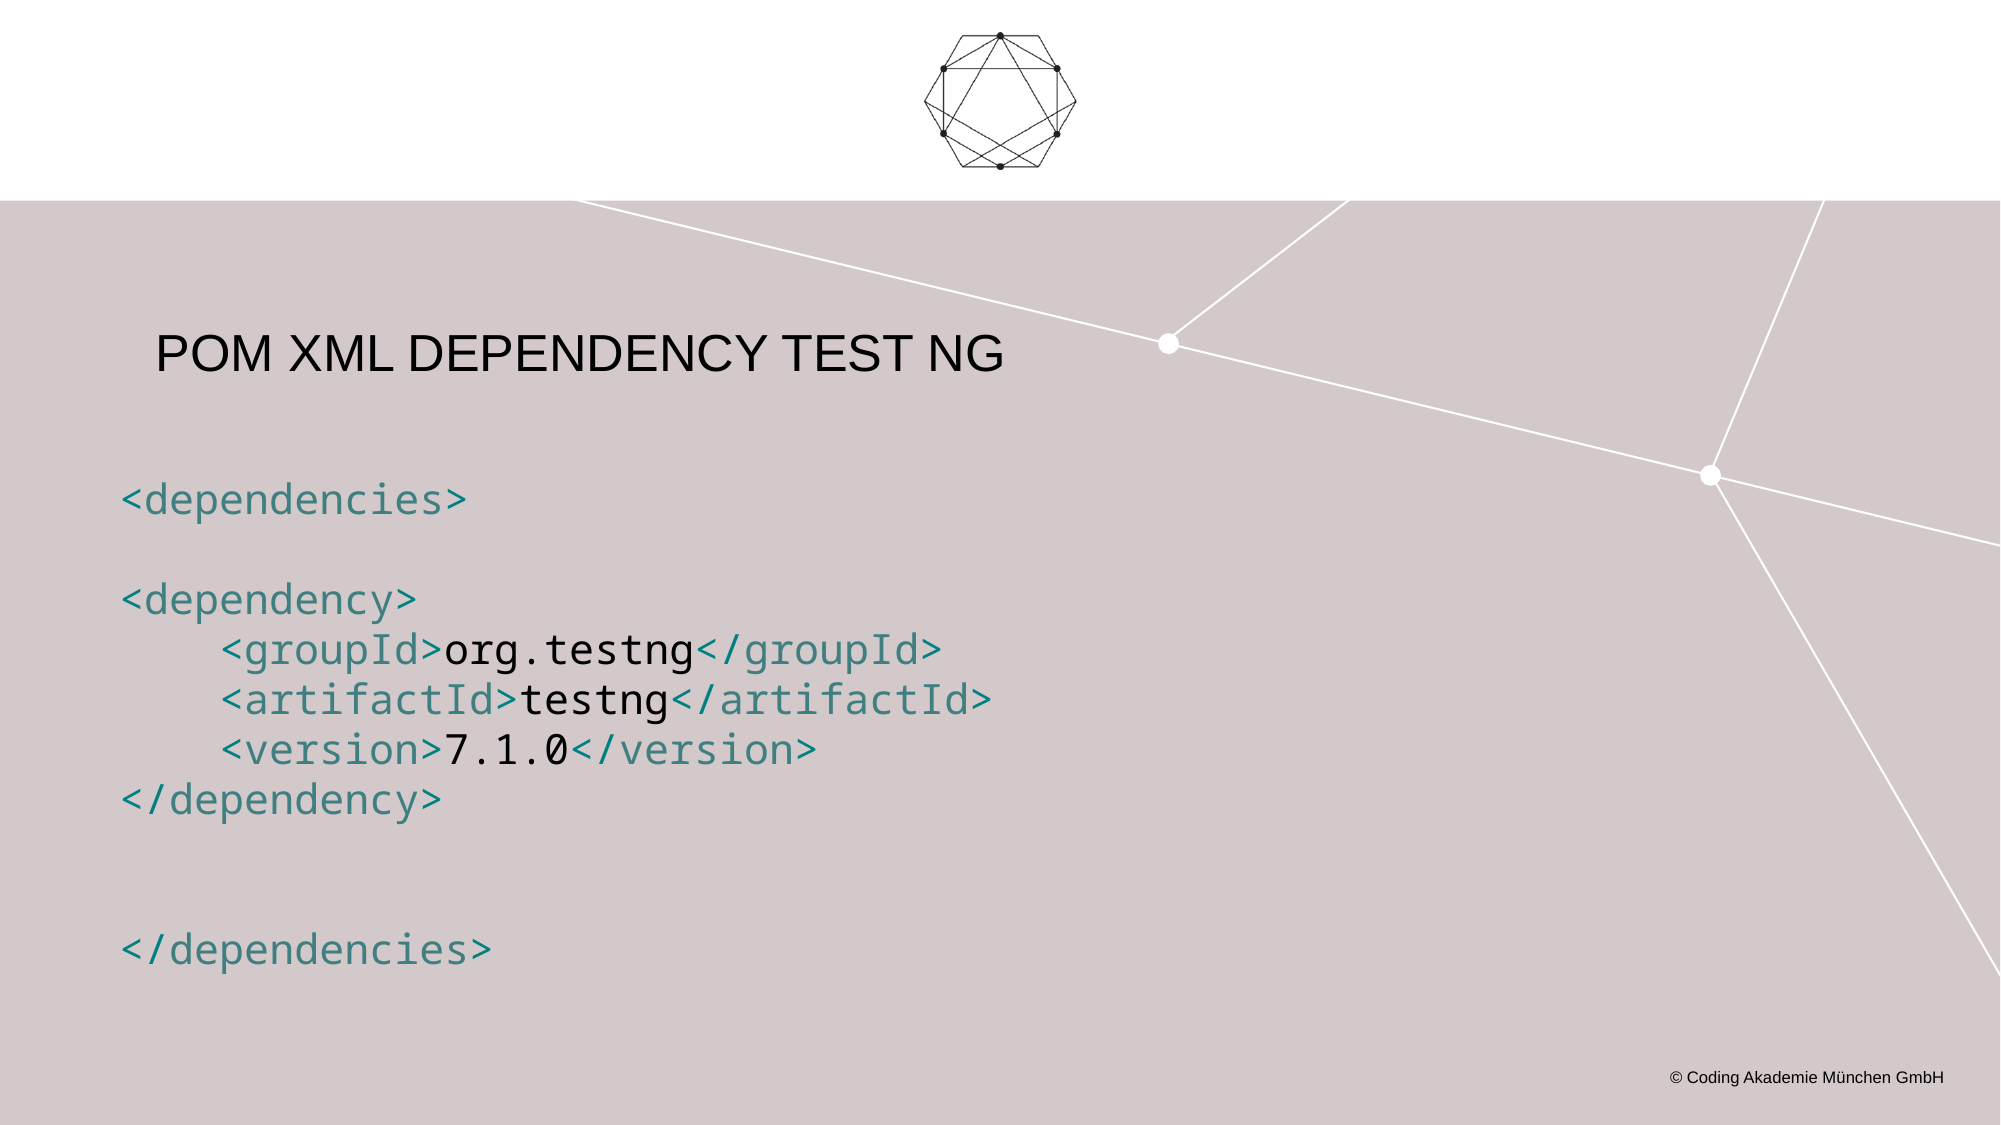

# POM XML dependency Test ng
<dependencies>

<dependency>
    <groupId>org.testng</groupId>
    <artifactId>testng</artifactId>
    <version>7.1.0</version>
</dependency>

</dependencies>
© Coding Akademie München GmbH